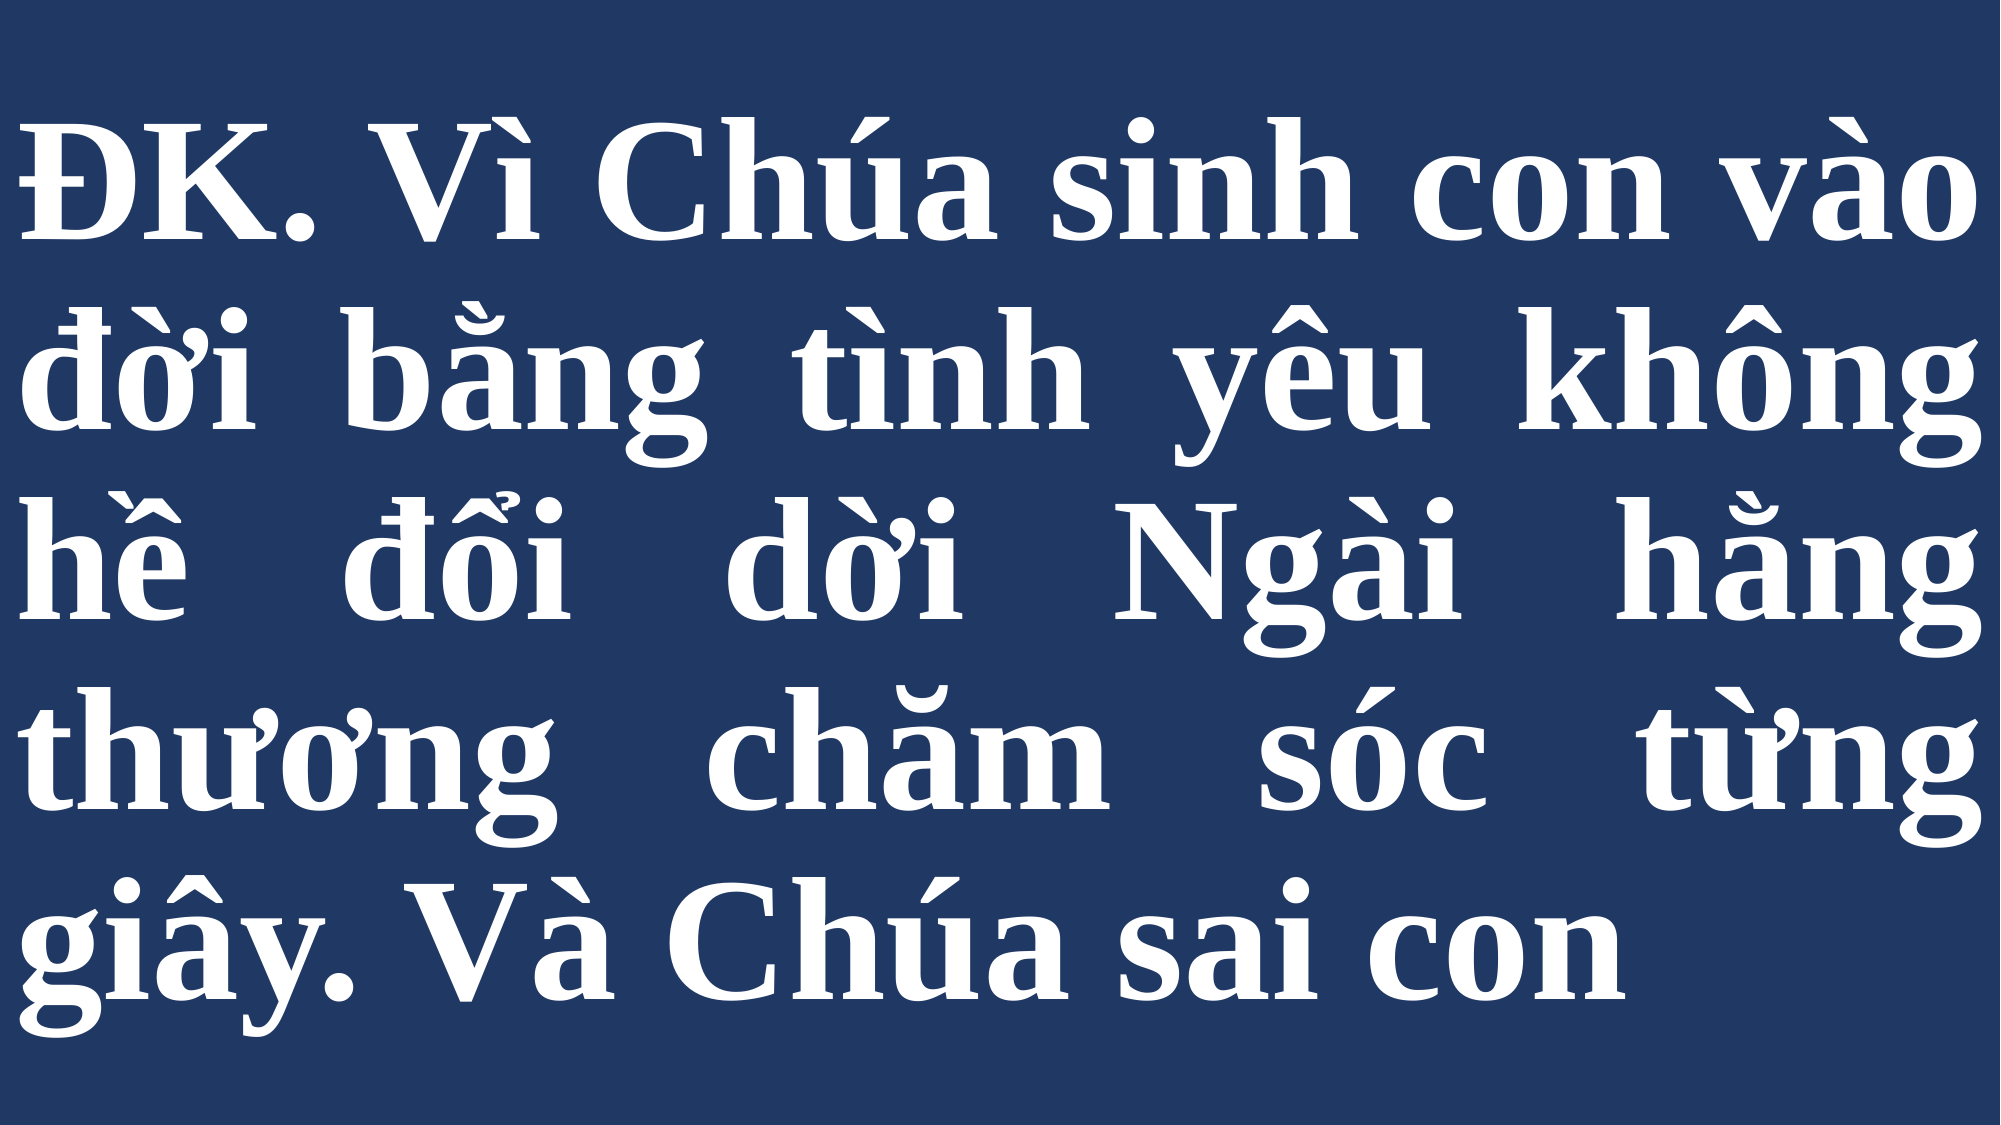

# ĐK. Vì Chúa sinh con vào đời bằng tình yêu không hề đổi dời Ngài hằng thương chăm sóc từng giây. Và Chúa sai con